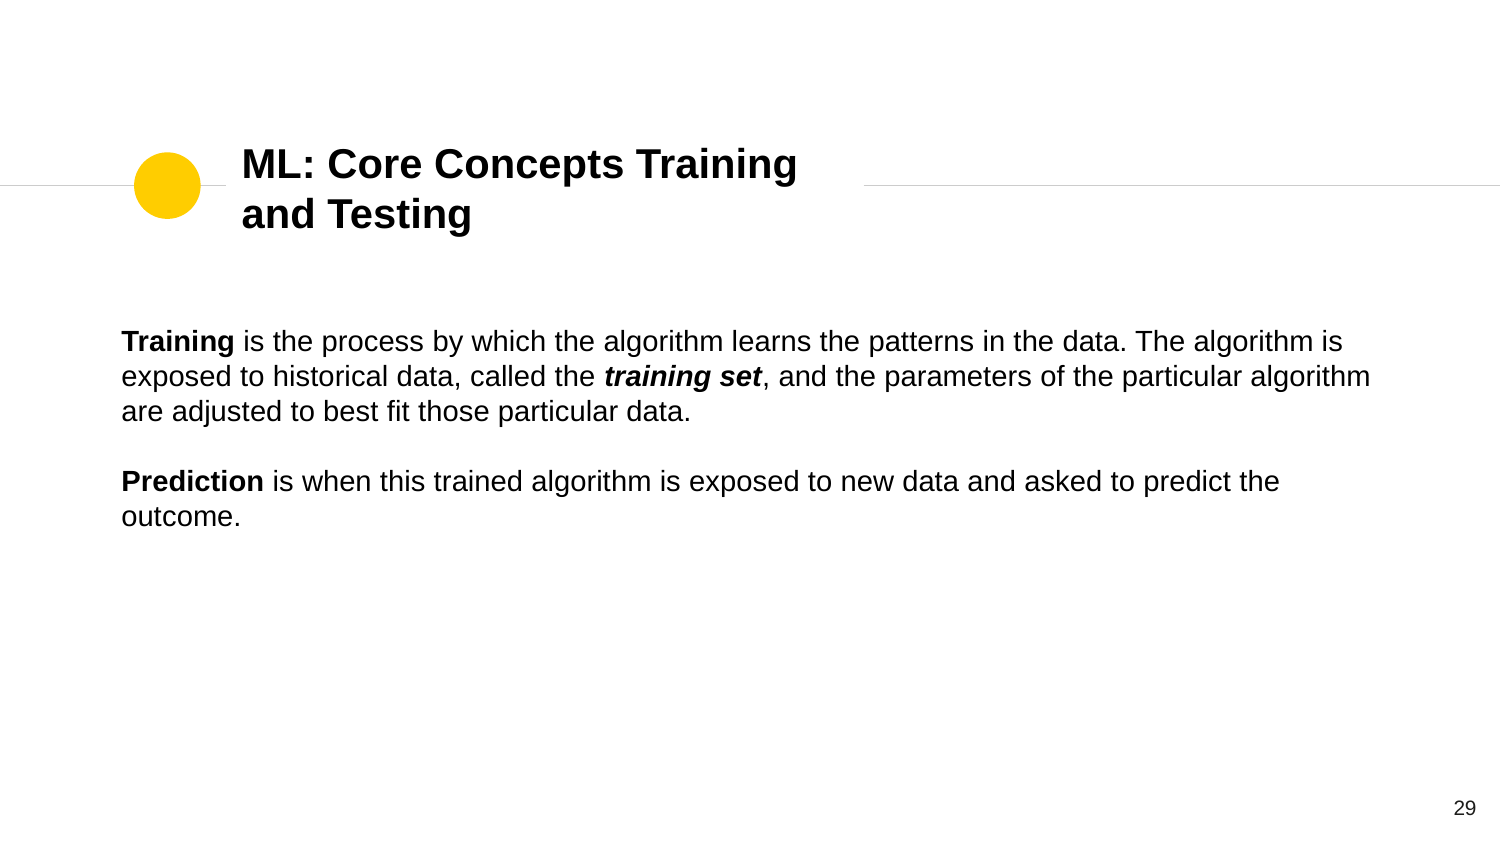

# ML: Core Concepts Training and Testing

Training is the process by which the algorithm learns the patterns in the data. The algorithm is exposed to historical data, called the training set, and the parameters of the particular algorithm are adjusted to best fit those particular data.

Prediction is when this trained algorithm is exposed to new data and asked to predict the outcome.

29